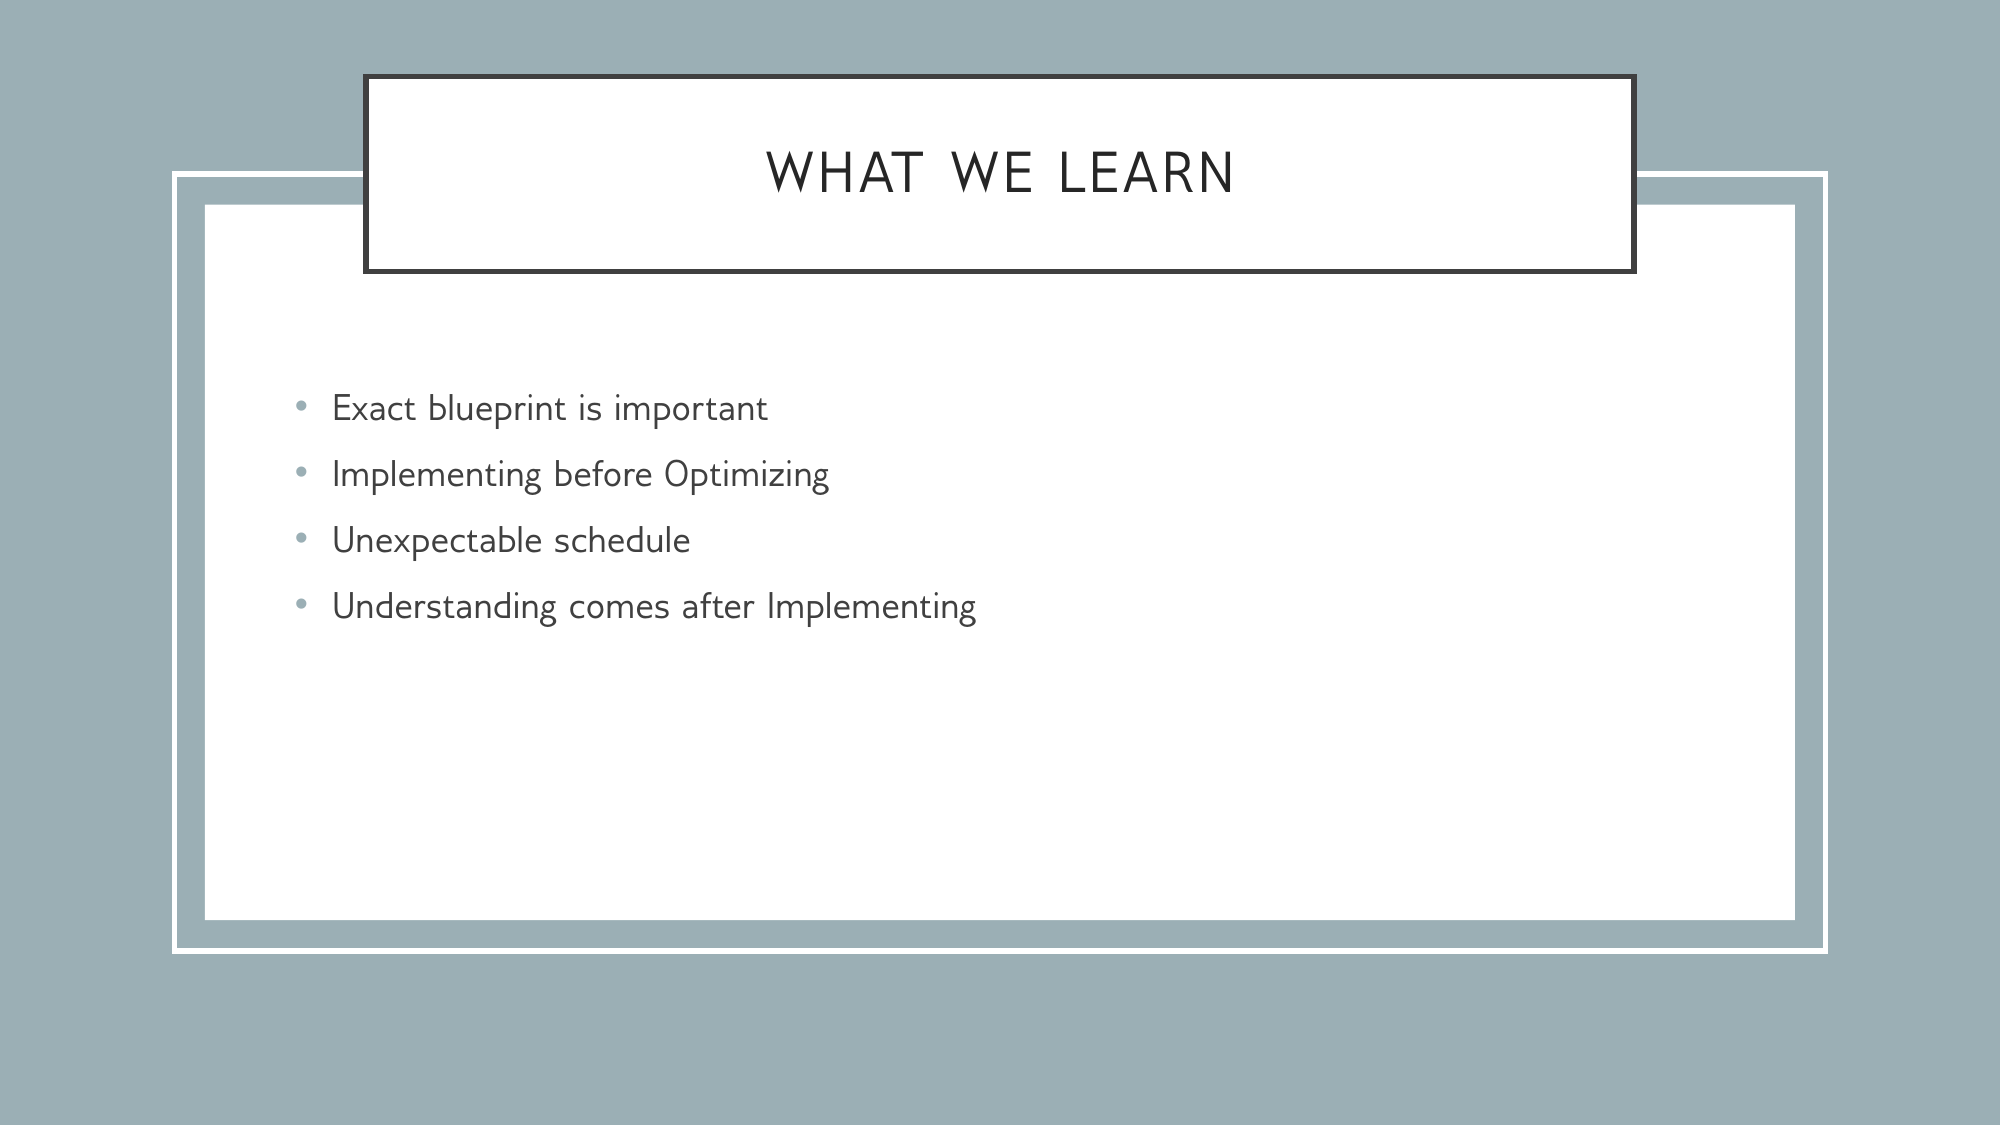

# What we learn

Exact blueprint is important
Implementing before Optimizing
Unexpectable schedule
Understanding comes after Implementing